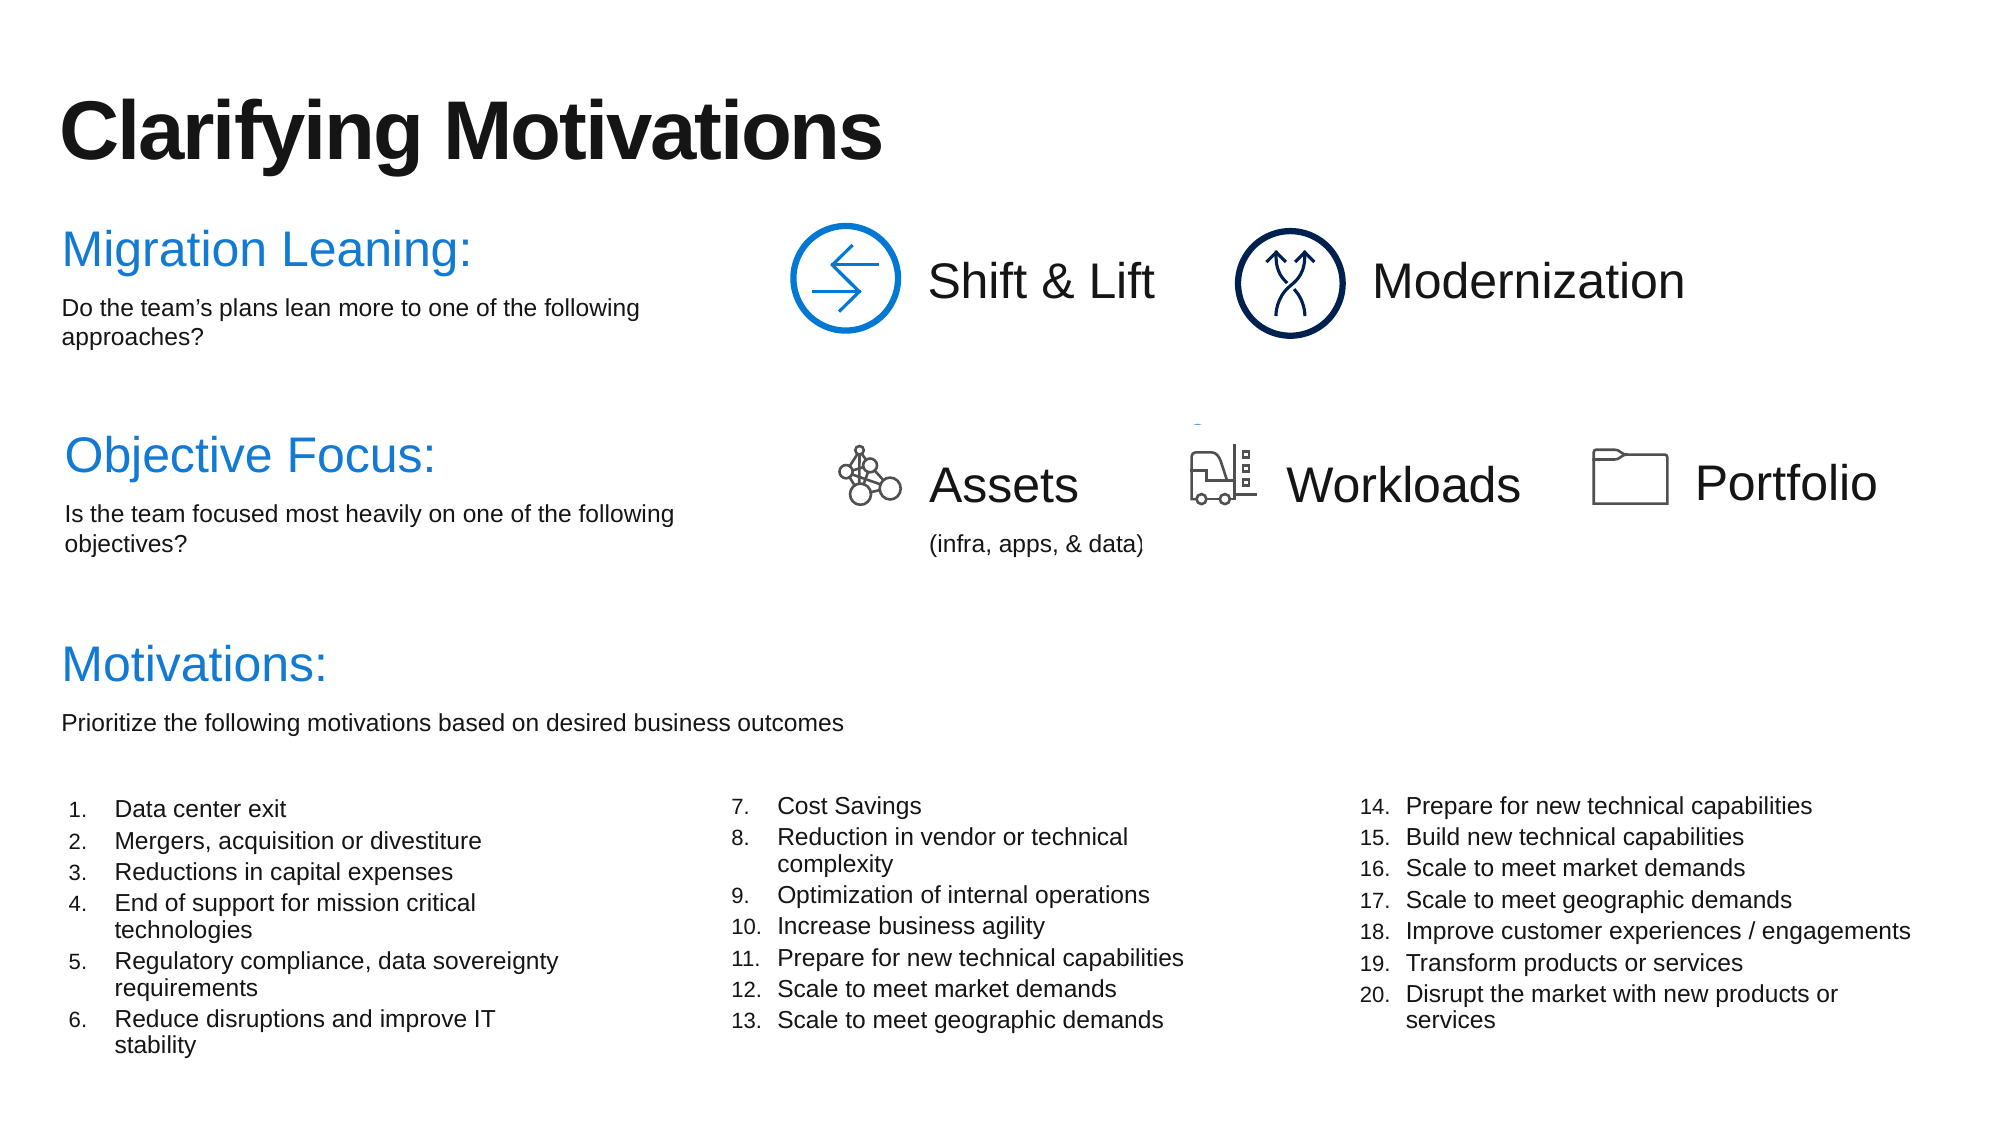

Clarifying Motivations
Shift & Lift

Modernization

Migration Leaning:
Do the team’s plans lean more to one of the following approaches?

Portfolio
Workloads

Objective Focus:
Is the team focused most heavily on one of the following objectives?

Assets
(infra, apps, & data)

Motivations:
Prioritize the following motivations based on desired business outcomes
Cost Savings
Reduction in vendor or technical complexity
Optimization of internal operations
Increase business agility
Prepare for new technical capabilities
Scale to meet market demands
Scale to meet geographic demands
Prepare for new technical capabilities
Build new technical capabilities
Scale to meet market demands
Scale to meet geographic demands
Improve customer experiences / engagements
Transform products or services
Disrupt the market with new products or services
Data center exit
Mergers, acquisition or divestiture
Reductions in capital expenses
End of support for mission critical technologies
Regulatory compliance, data sovereignty requirements
Reduce disruptions and improve IT stability